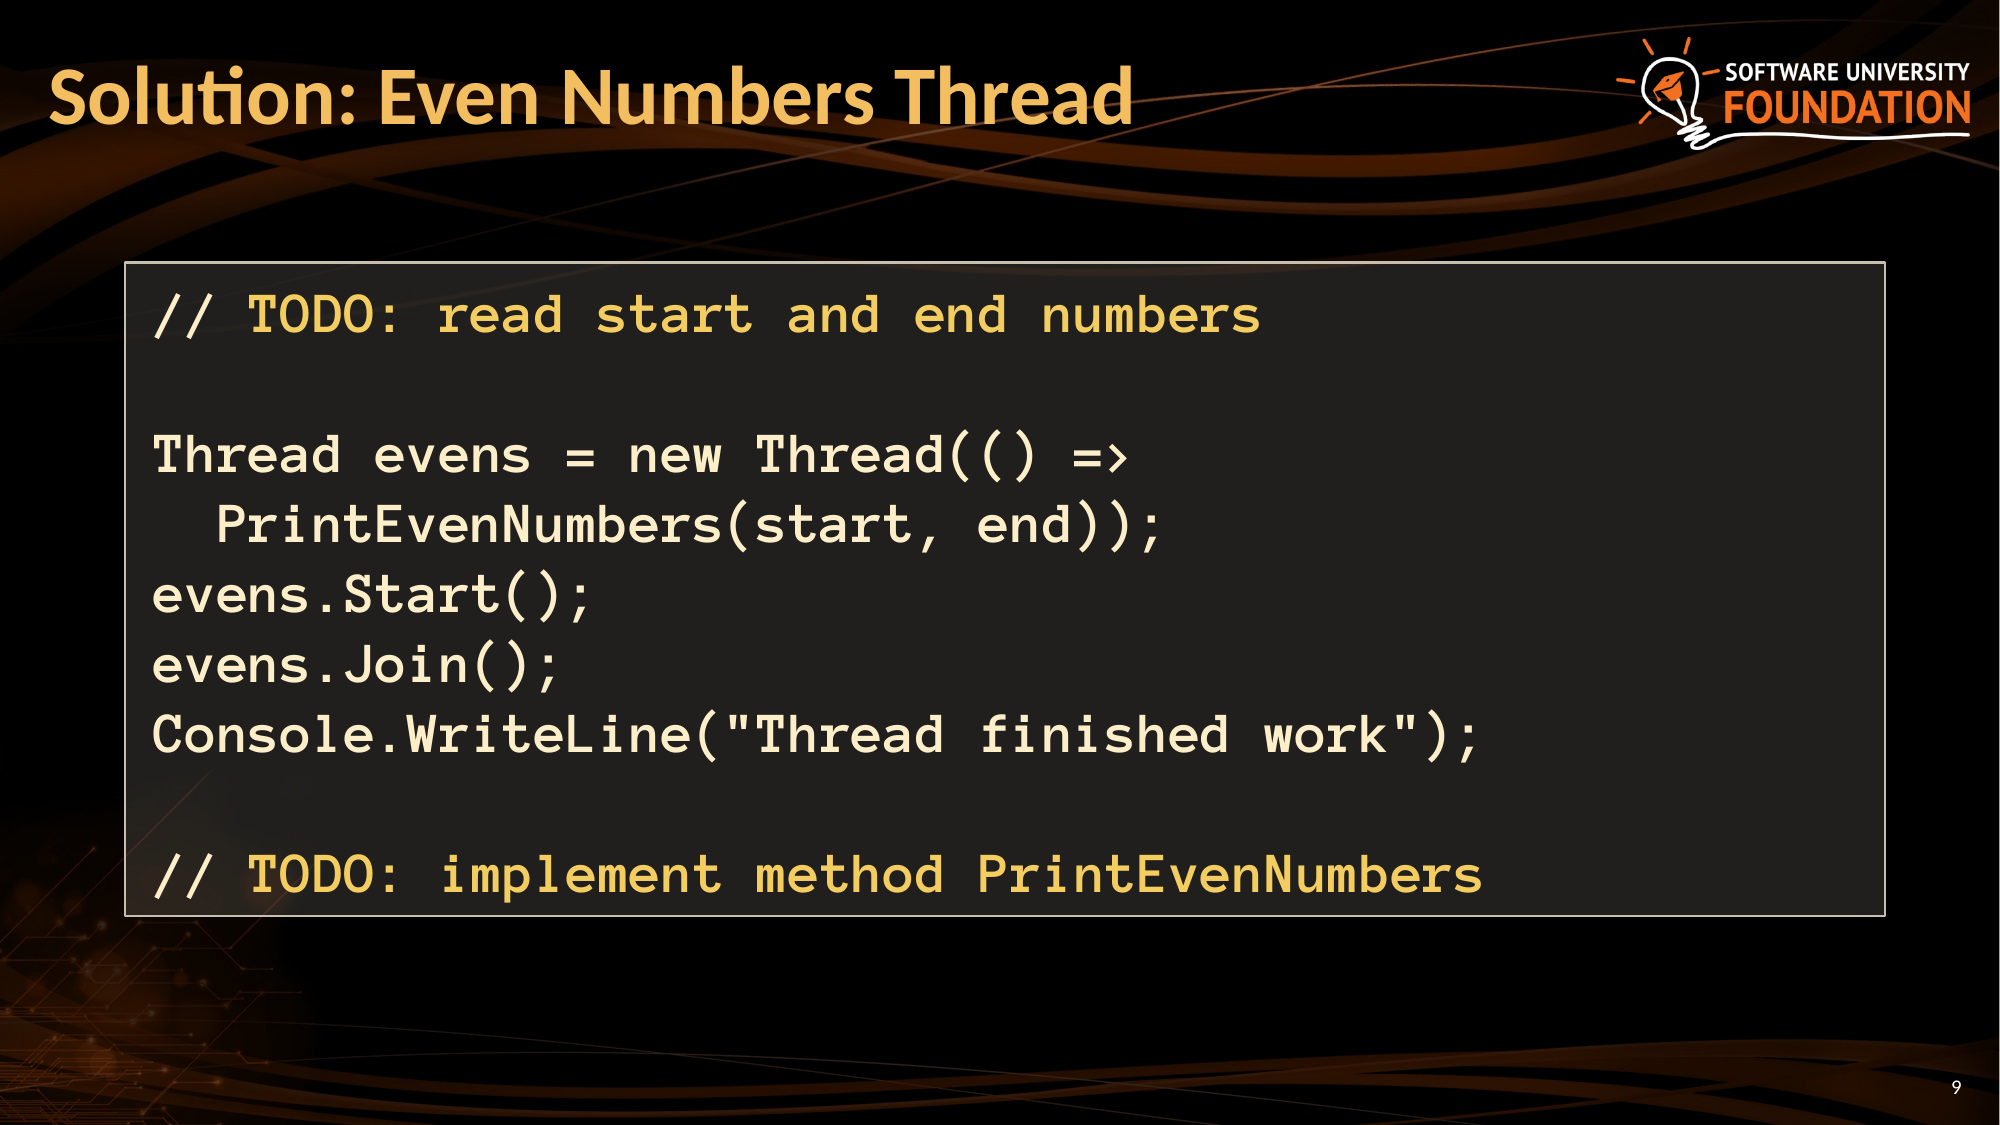

# Solution: Even Numbers Thread
// TODO: read start and end numbers

Thread evens = new Thread(() =>
  PrintEvenNumbers(start, end));
evens.Start();
evens.Join();
Console.WriteLine("Thread finished work");

// TODO: implement method PrintEvenNumbers
9